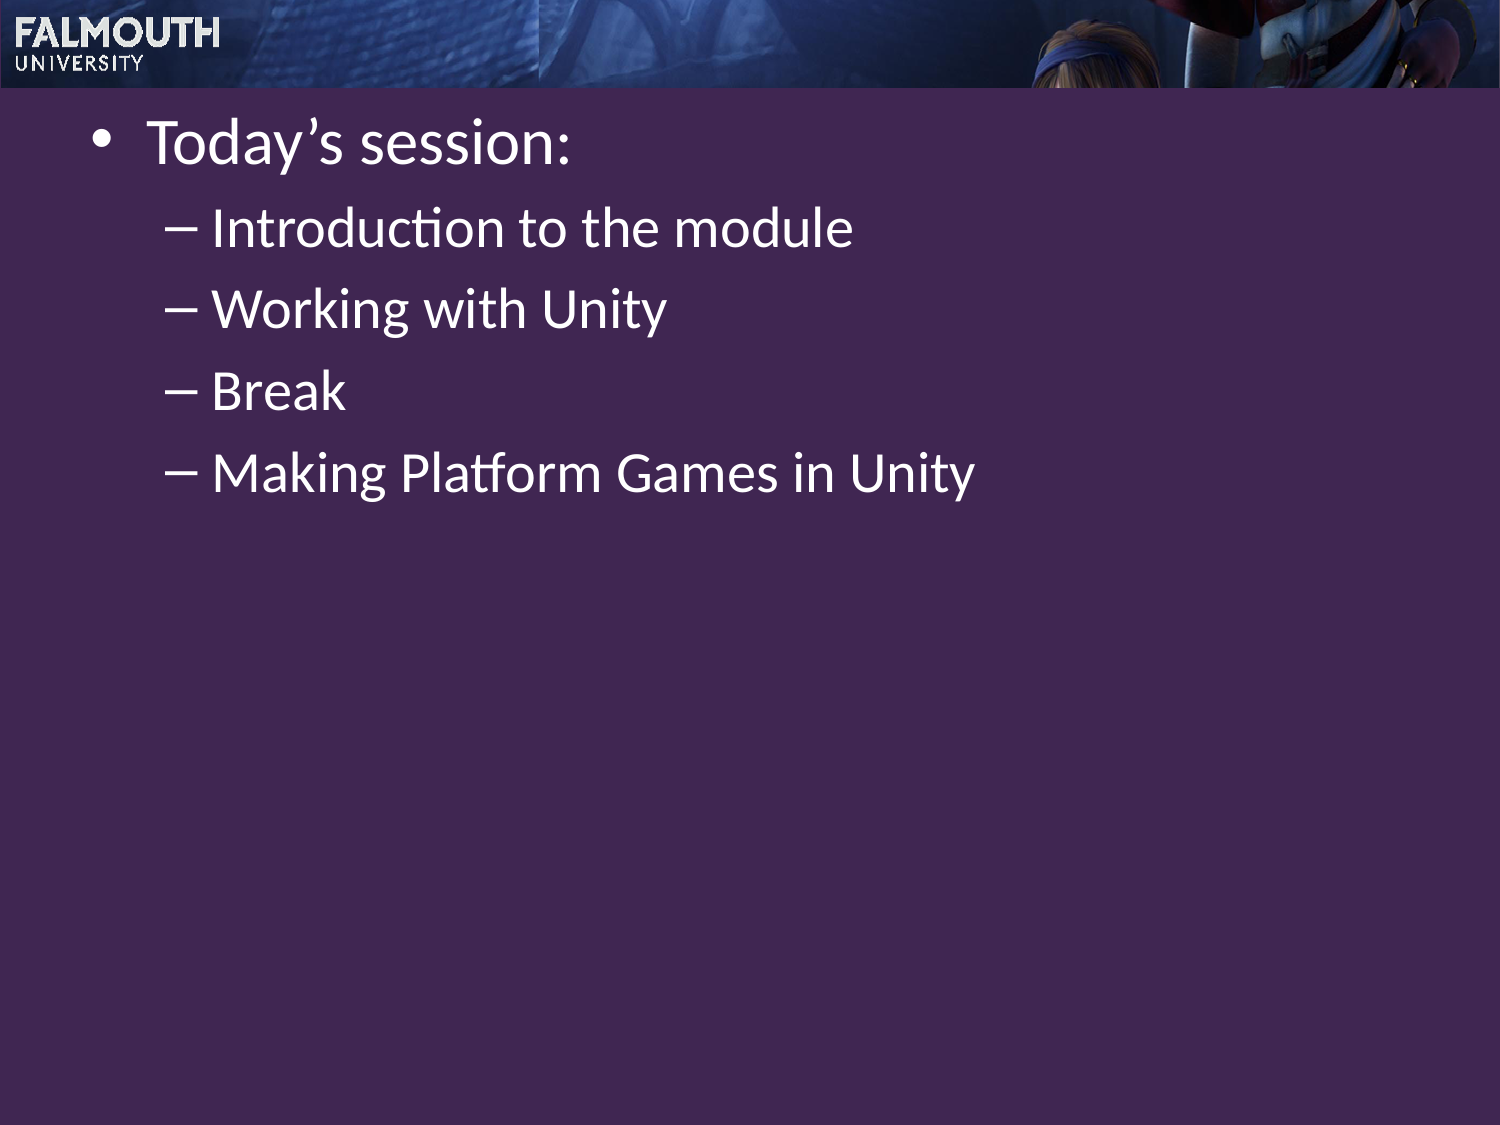

Today’s session:
Introduction to the module
Working with Unity
Break
Making Platform Games in Unity